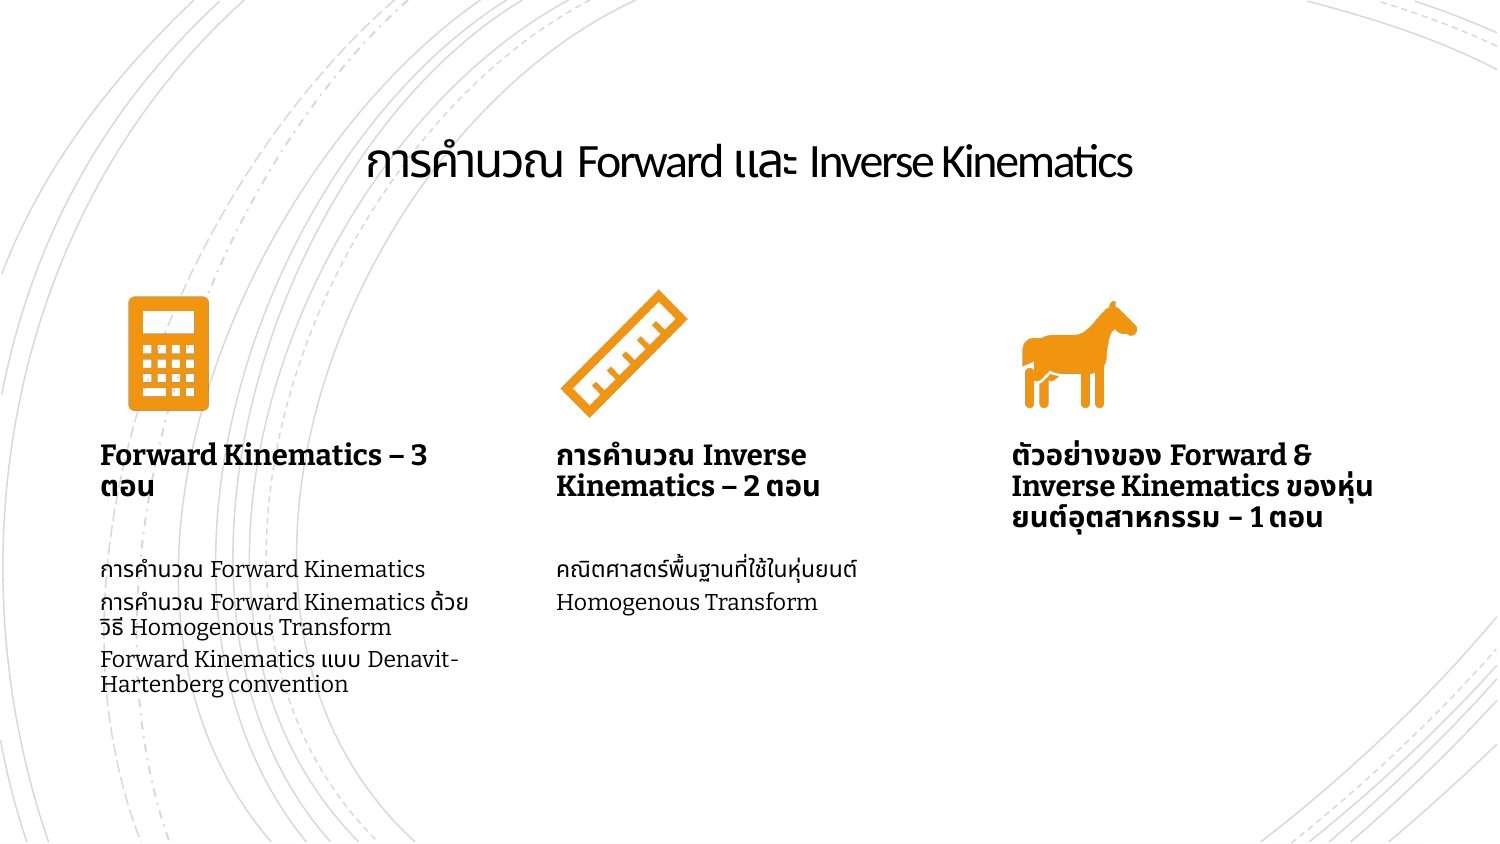

# การคำนวณ Forward และ Inverse Kinematics
Forward Kinematics – 3 ตอน
การคำนวณ Forward Kinematics
การคำนวณ Forward Kinematics ด้วยวิธี Homogenous Transform
Forward Kinematics แบบ Denavit-Hartenberg convention
การคำนวณ Inverse Kinematics – 2 ตอน
คณิตศาสตร์พื้นฐานที่ใช้ในหุ่นยนต์
Homogenous Transform
ตัวอย่างของ Forward & Inverse Kinematics ของหุ่นยนต์อุตสาหกรรม – 1 ตอน